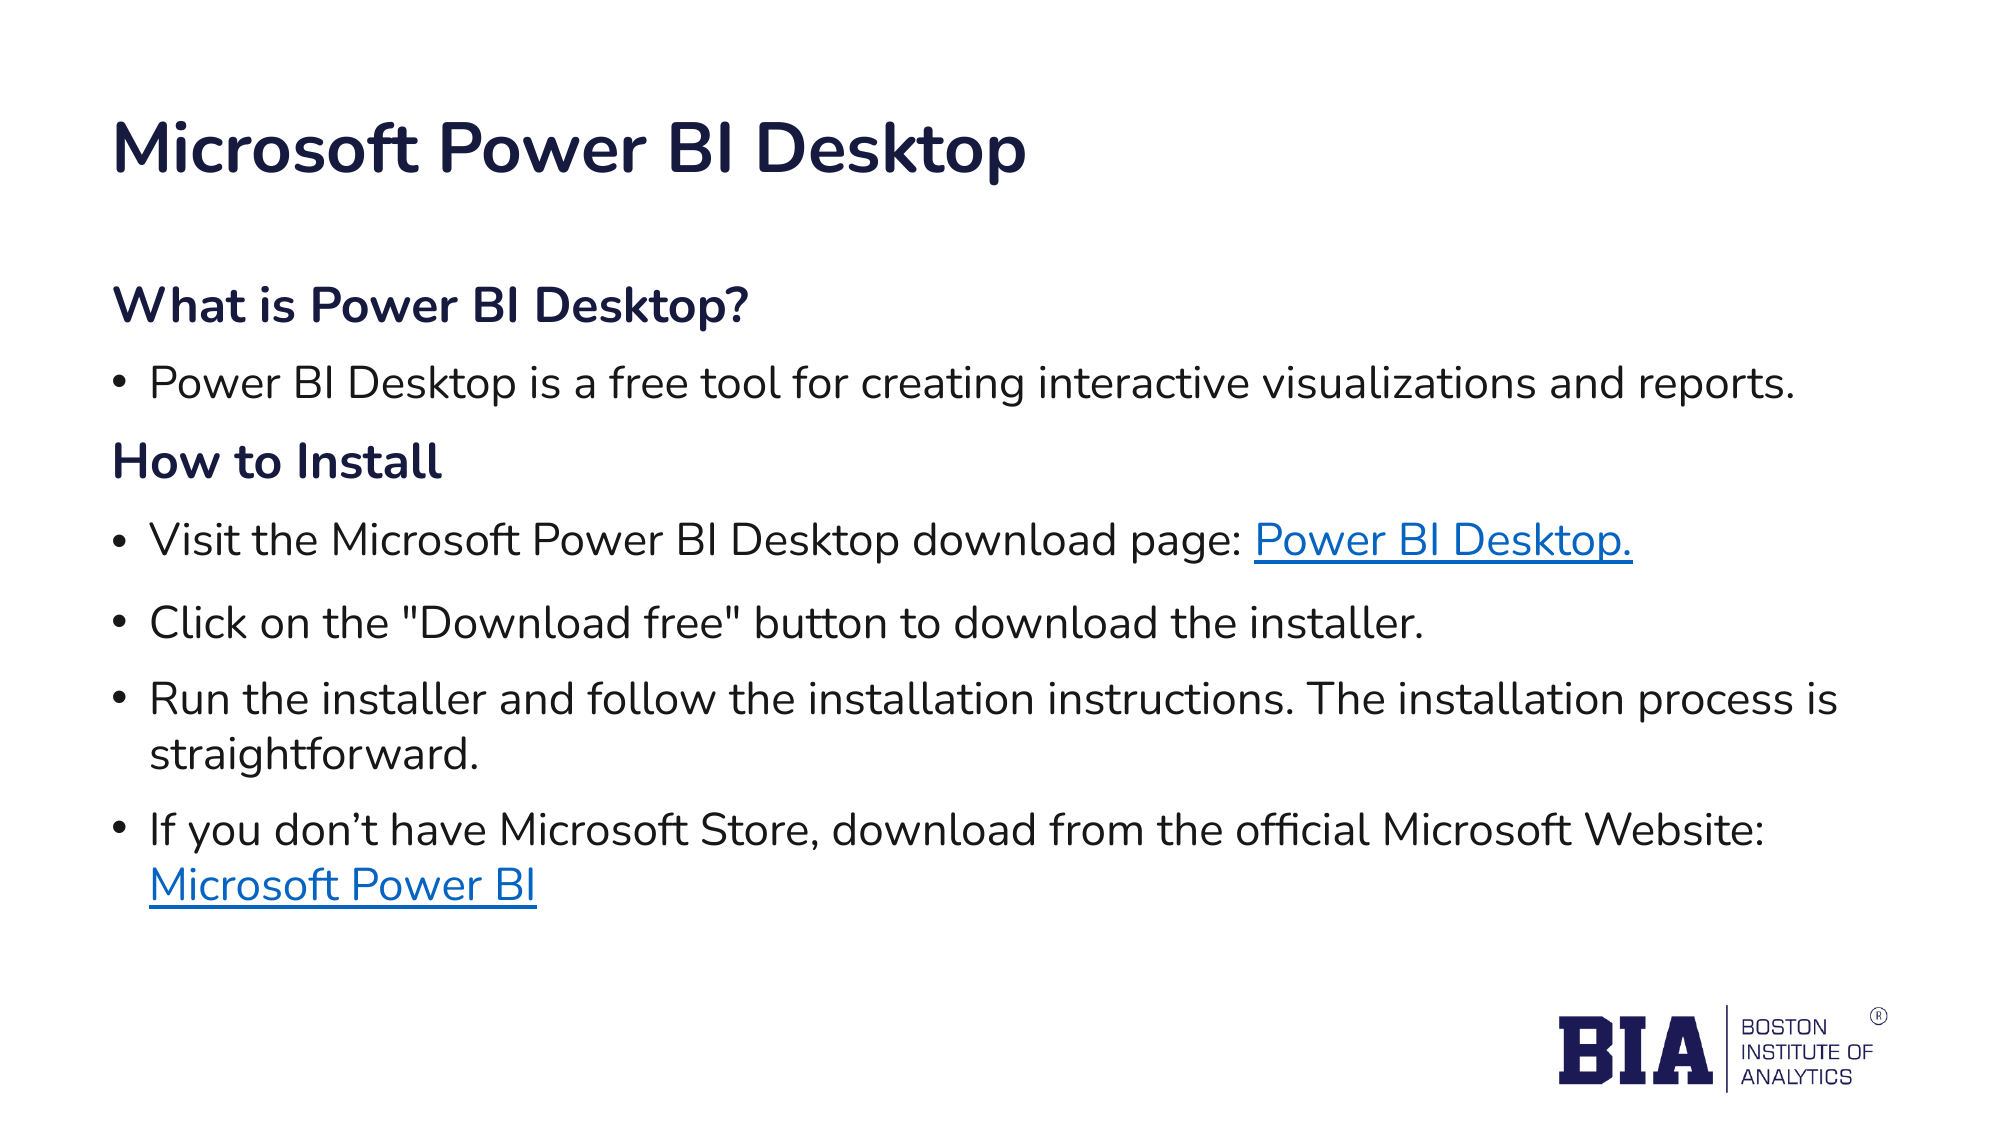

# Microsoft Power BI Desktop
What is Power BI Desktop?
Power BI Desktop is a free tool for creating interactive visualizations and reports.
How to Install
Visit the Microsoft Power BI Desktop download page: Power BI Desktop.
Click on the "Download free" button to download the installer.
Run the installer and follow the installation instructions. The installation process is straightforward.
If you don’t have Microsoft Store, download from the official Microsoft Website: Microsoft Power BI